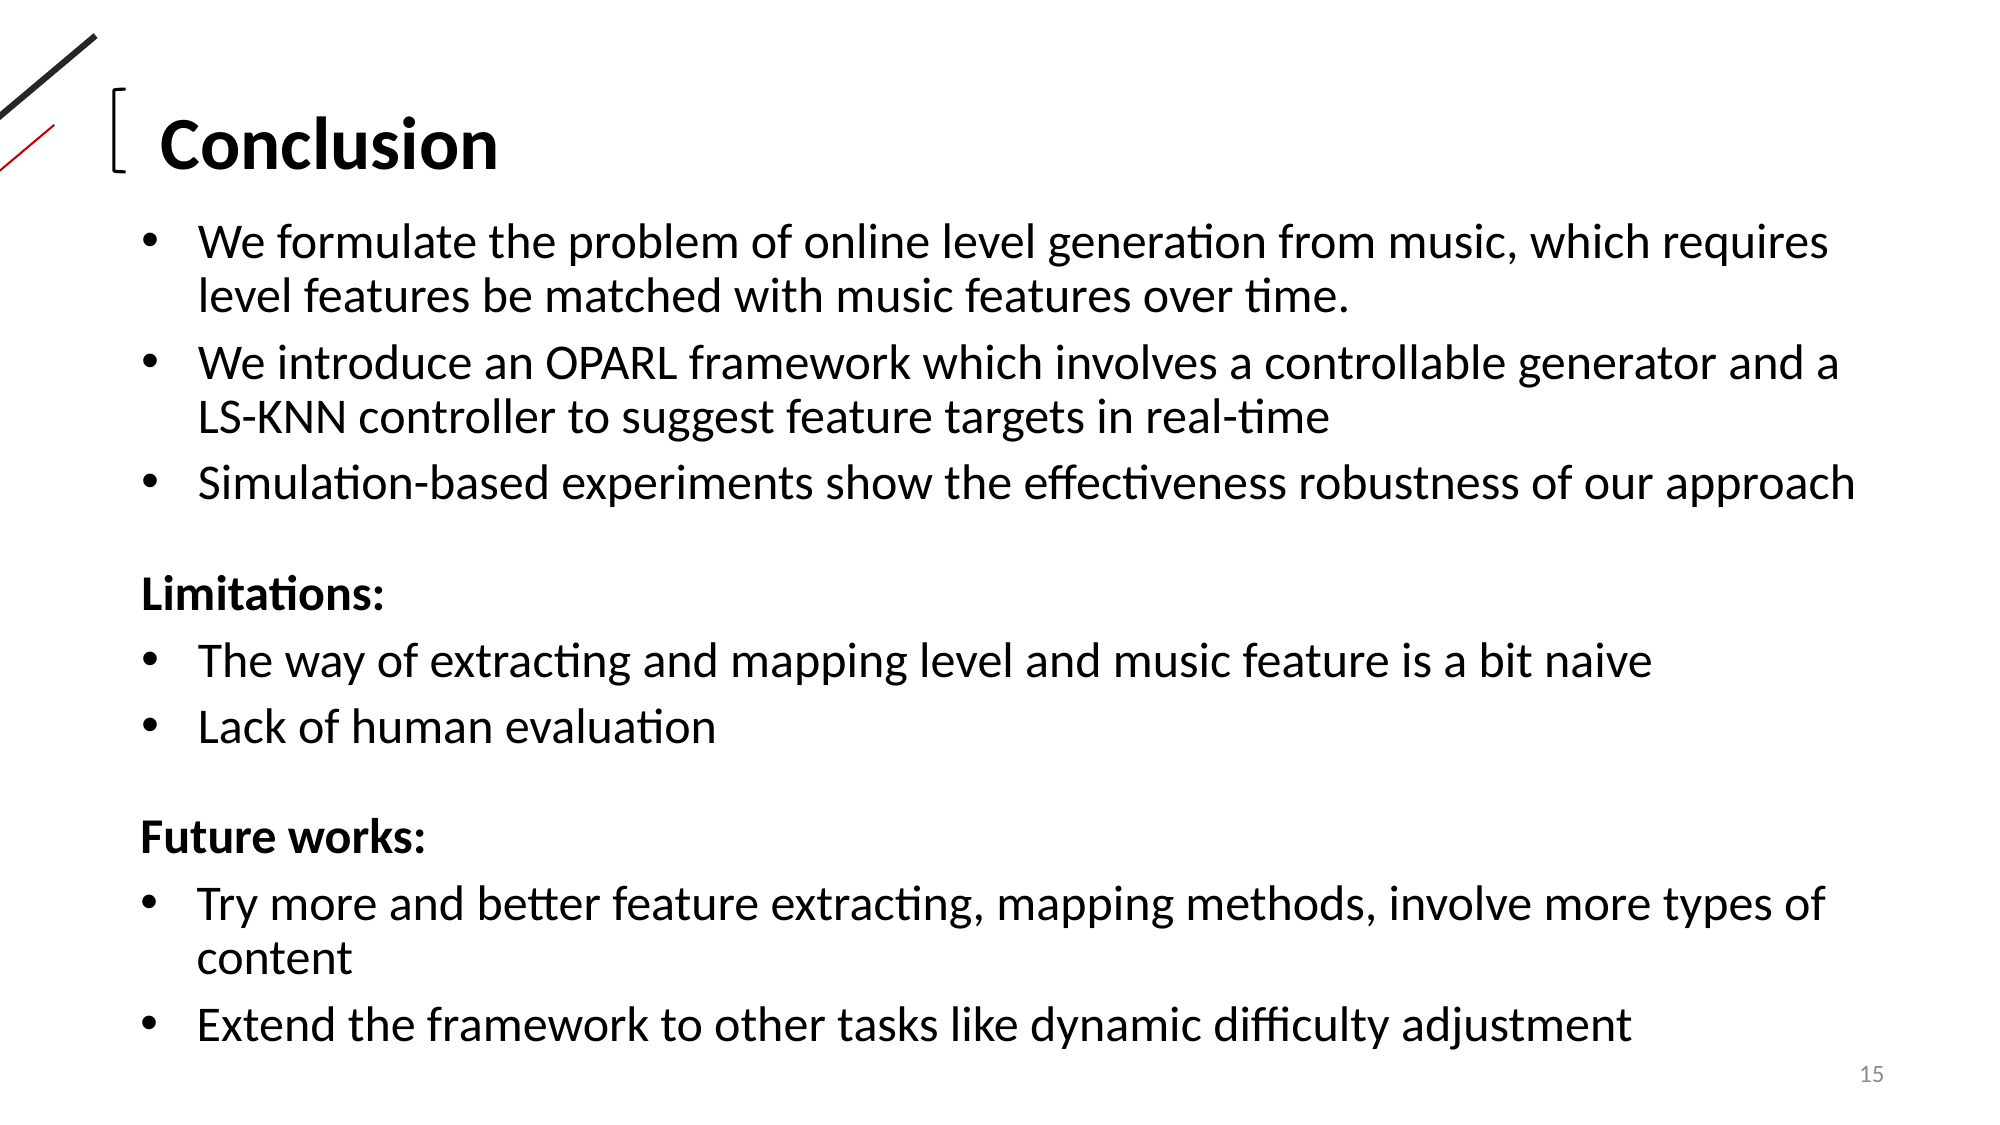

Conclusion

We formulate the problem of online level generation from music, which requires level features be matched with music features over time.
We introduce an OPARL framework which involves a controllable generator and a LS-KNN controller to suggest feature targets in real-time
Simulation-based experiments show the effectiveness robustness of our approach
Limitations:
The way of extracting and mapping level and music feature is a bit naive
Lack of human evaluation
Future works:
Try more and better feature extracting, mapping methods, involve more types of content
Extend the framework to other tasks like dynamic difficulty adjustment
15